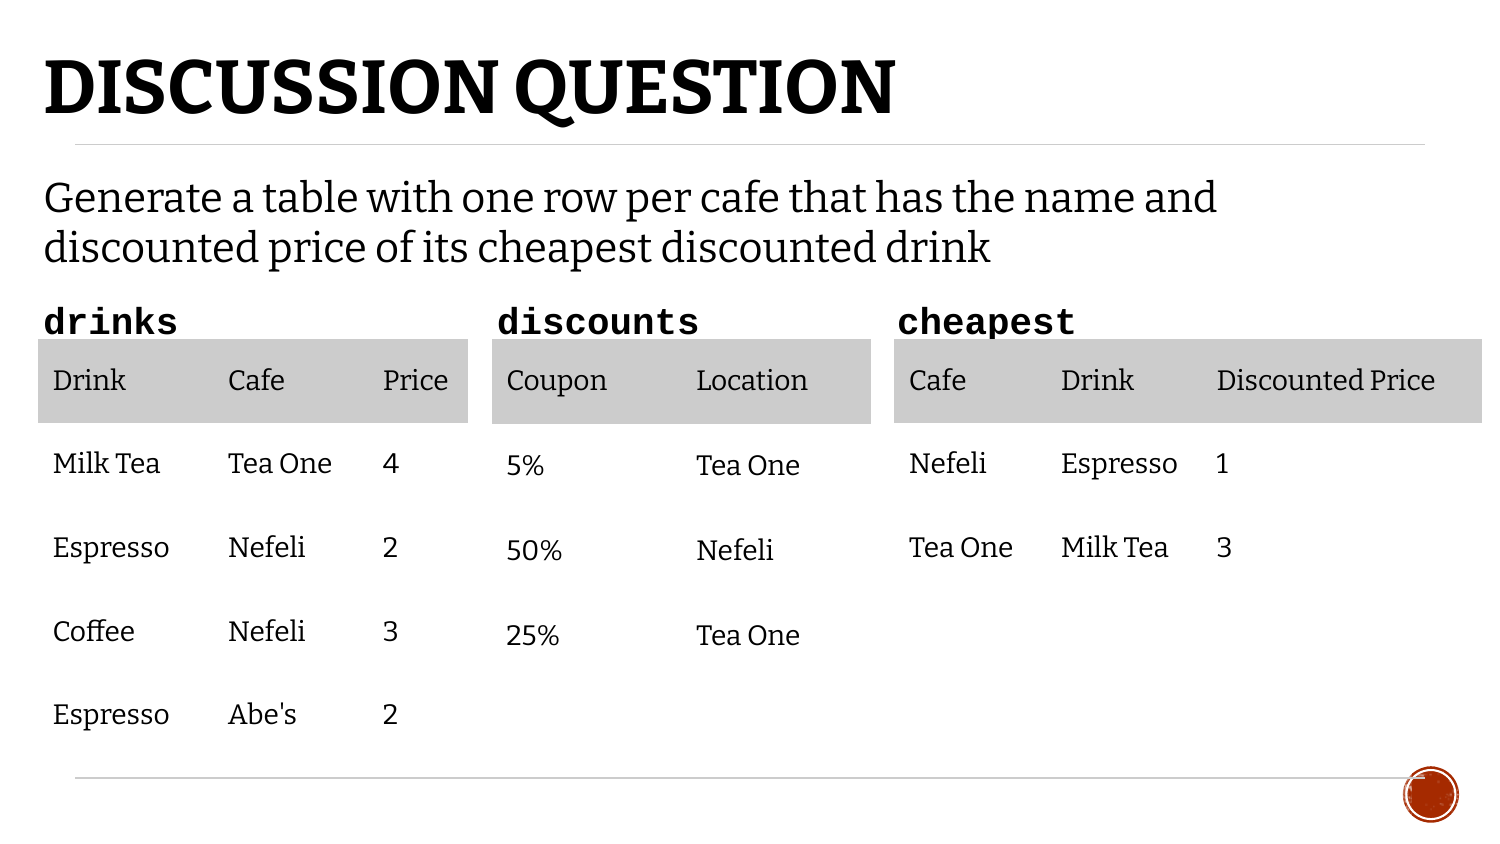

# Discussion Question
Generate a table with one row per cafe that has the name and discounted price of its cheapest discounted drink
drinks
discounts
cheapest
| Drink | Cafe | Price |
| --- | --- | --- |
| Milk Tea | Tea One | 4 |
| Espresso | Nefeli | 2 |
| Coffee | Nefeli | 3 |
| Espresso | Abe's | 2 |
| Coupon | Location |
| --- | --- |
| 5% | Tea One |
| 50% | Nefeli |
| 25% | Tea One |
| Cafe | Drink | Discounted Price |
| --- | --- | --- |
| Nefeli | Espresso | 1 |
| Tea One | Milk Tea | 3 |